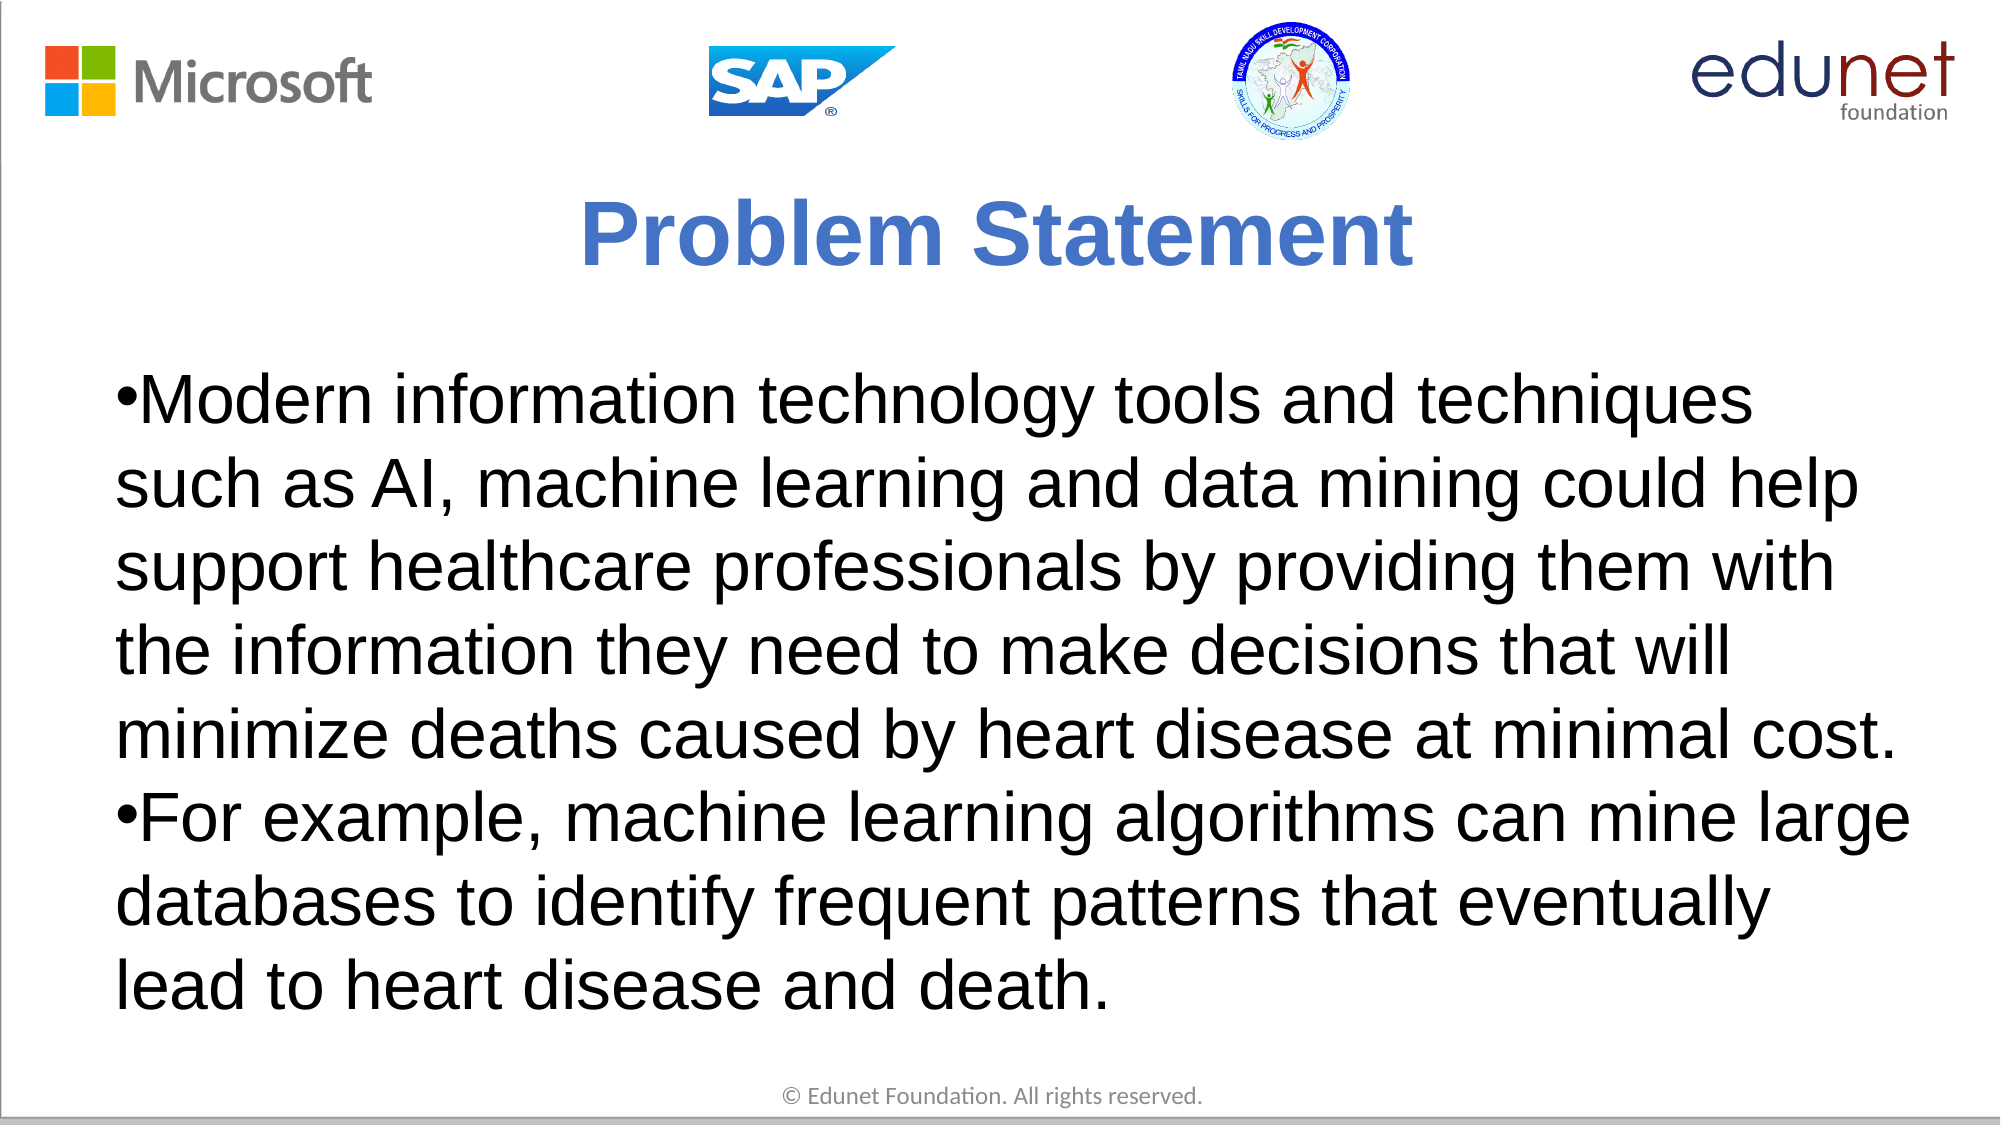

# Problem Statement
Modern information technology tools and techniques such as AI, machine learning and data mining could help support healthcare professionals by providing them with the information they need to make decisions that will minimize deaths caused by heart disease at minimal cost.
For example, machine learning algorithms can mine large databases to identify frequent patterns that eventually lead to heart disease and death.

© Edunet Foundation. All rights reserved.